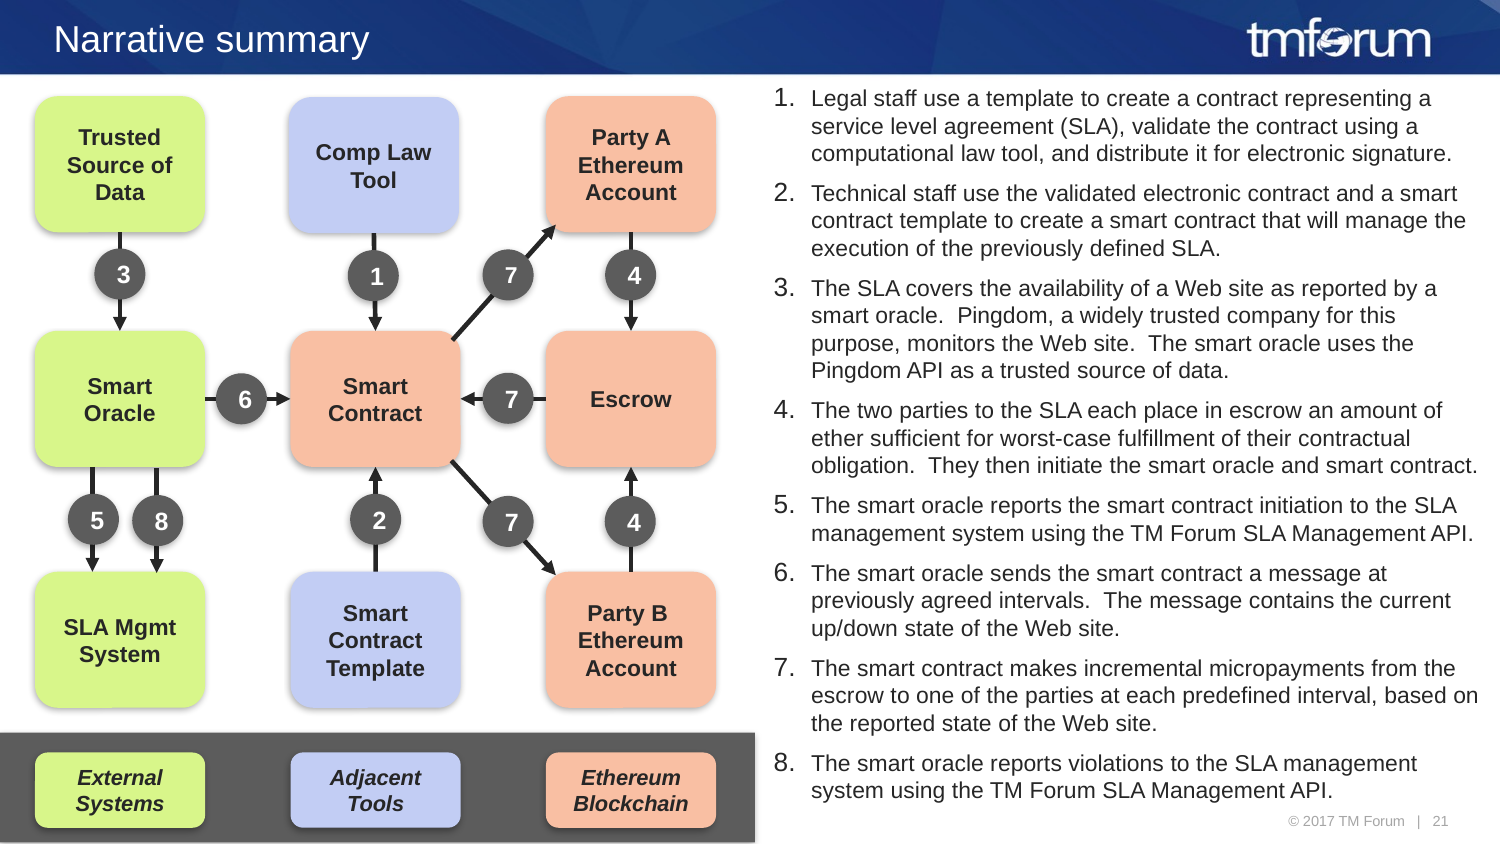

# Narrative summary
Legal staff use a template to create a contract representing a service level agreement (SLA), validate the contract using a computational law tool, and distribute it for electronic signature.
Technical staff use the validated electronic contract and a smart contract template to create a smart contract that will manage the execution of the previously defined SLA.
The SLA covers the availability of a Web site as reported by a smart oracle.  Pingdom, a widely trusted company for this purpose, monitors the Web site.  The smart oracle uses the Pingdom API as a trusted source of data.
The two parties to the SLA each place in escrow an amount of ether sufficient for worst-case fulfillment of their contractual obligation.  They then initiate the smart oracle and smart contract.
The smart oracle reports the smart contract initiation to the SLA management system using the TM Forum SLA Management API.
The smart oracle sends the smart contract a message at previously agreed intervals.  The message contains the current up/down state of the Web site.
The smart contract makes incremental micropayments from the escrow to one of the parties at each predefined interval, based on the reported state of the Web site.
The smart oracle reports violations to the SLA management system using the TM Forum SLA Management API.
Trusted Source of Data
Party A Ethereum Account
Comp Law Tool
3
7
4
1
Smart Oracle
Smart Contract
Escrow
7
6
2
5
8
7
4
Smart Contract Template
SLA Mgmt System
Party B  Ethereum Account

Adjacent
Tools
External Systems
Ethereum Blockchain